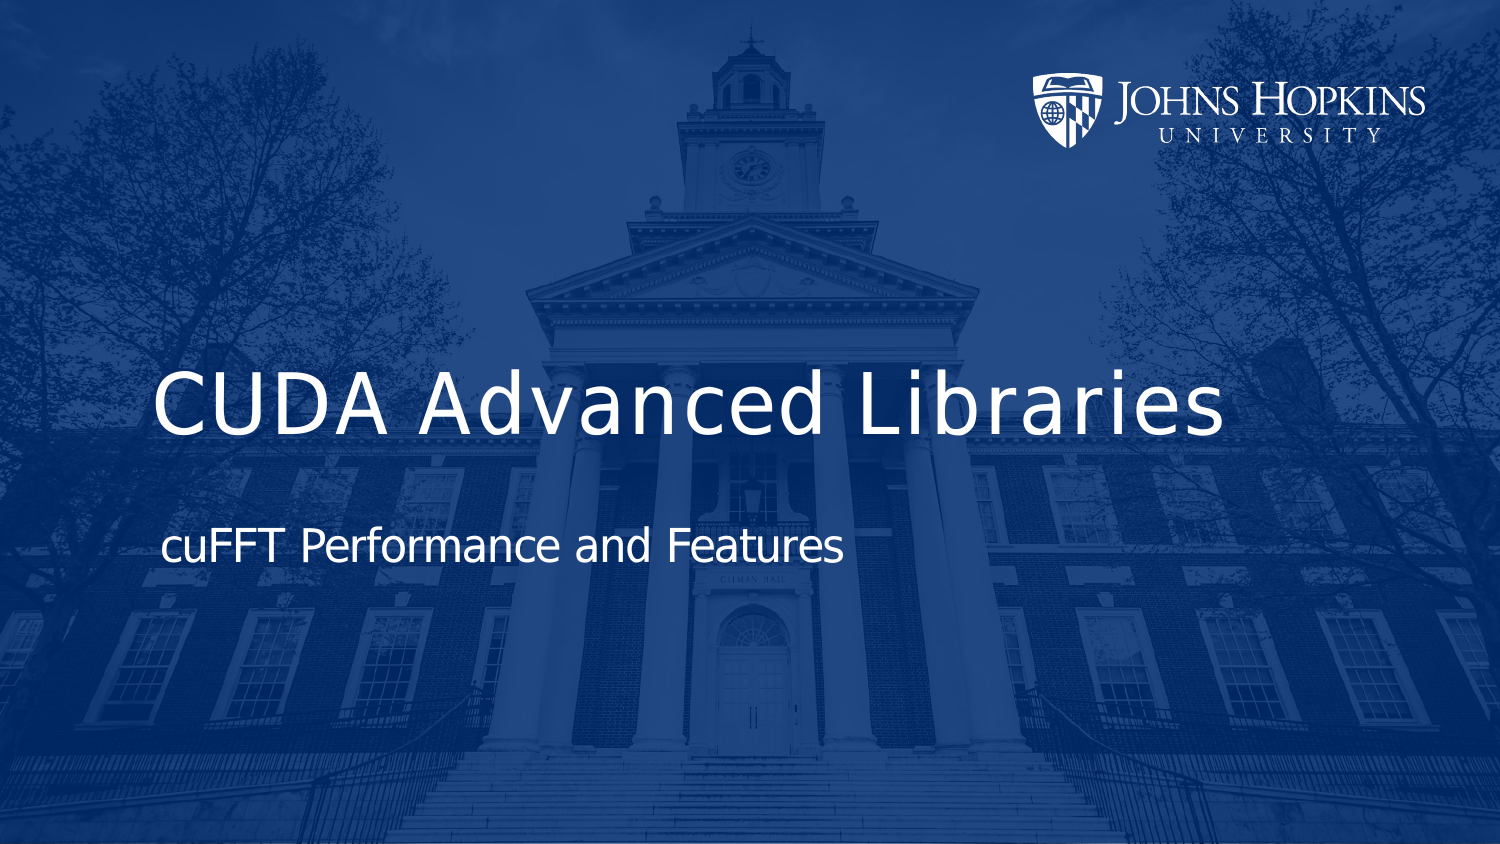

# CUDA Advanced Libraries
cuFFT Performance and Features